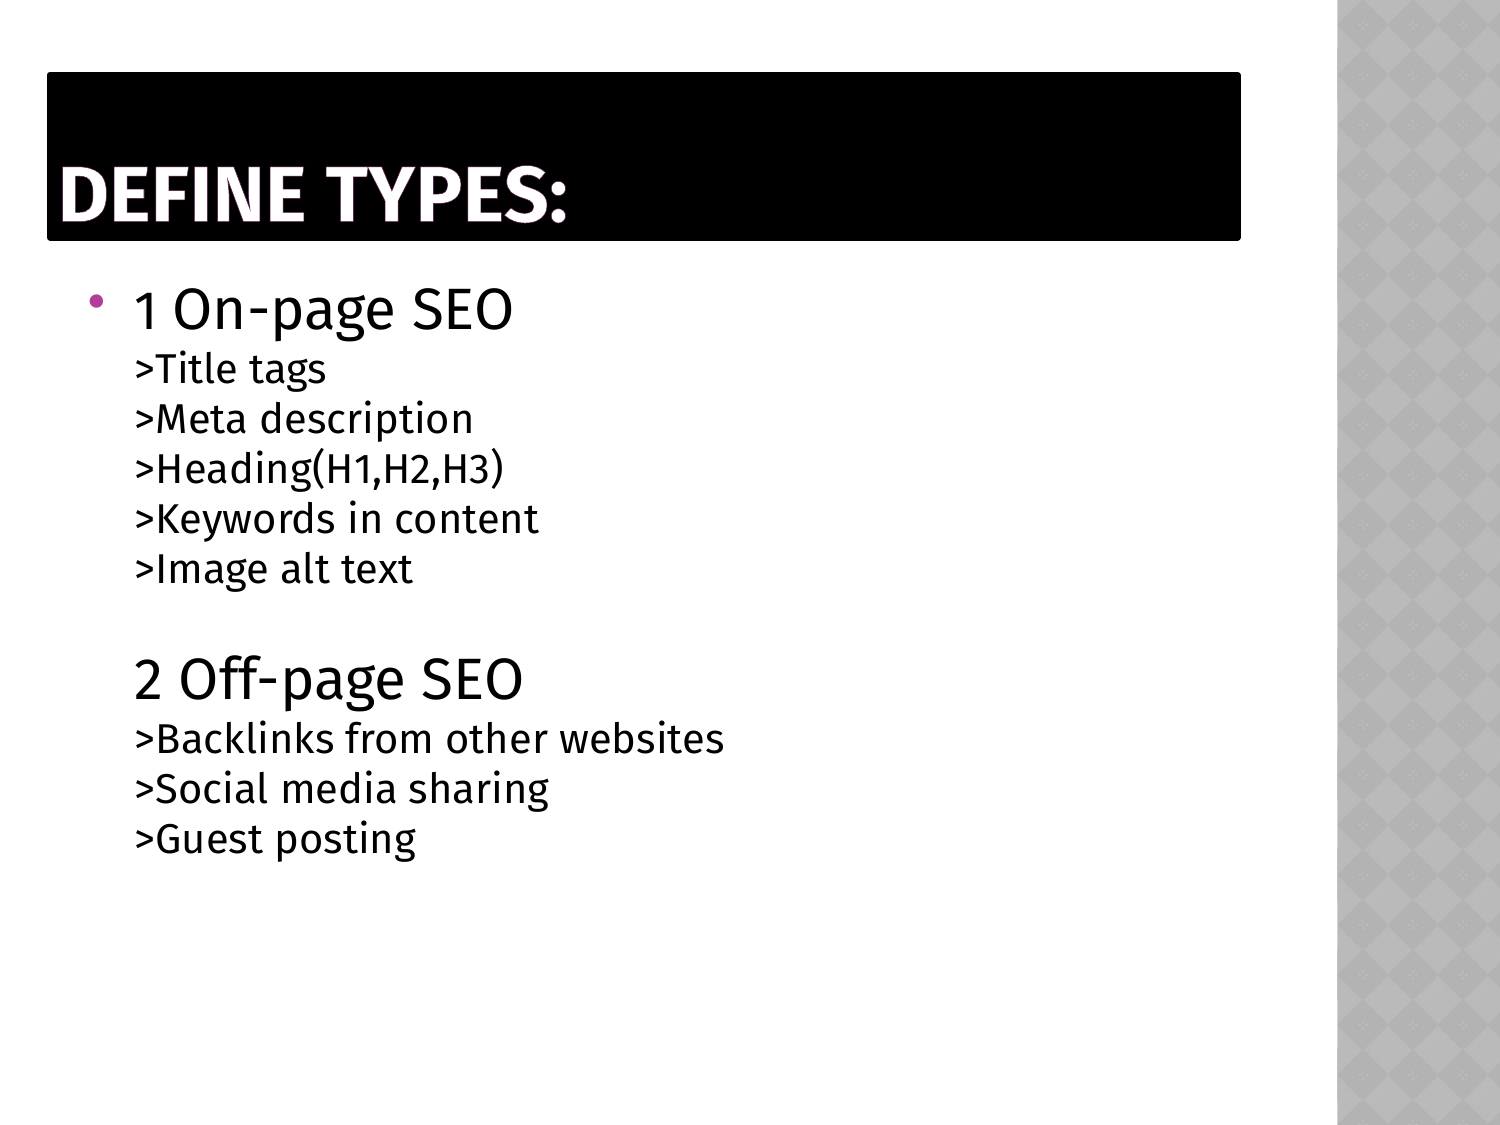

# Define types:
1 On-page SEO
>Title tags
>Meta description
>Heading(H1,H2,H3)
>Keywords in content
>Image alt text
2 Off-page SEO
>Backlinks from other websites
>Social media sharing
>Guest posting